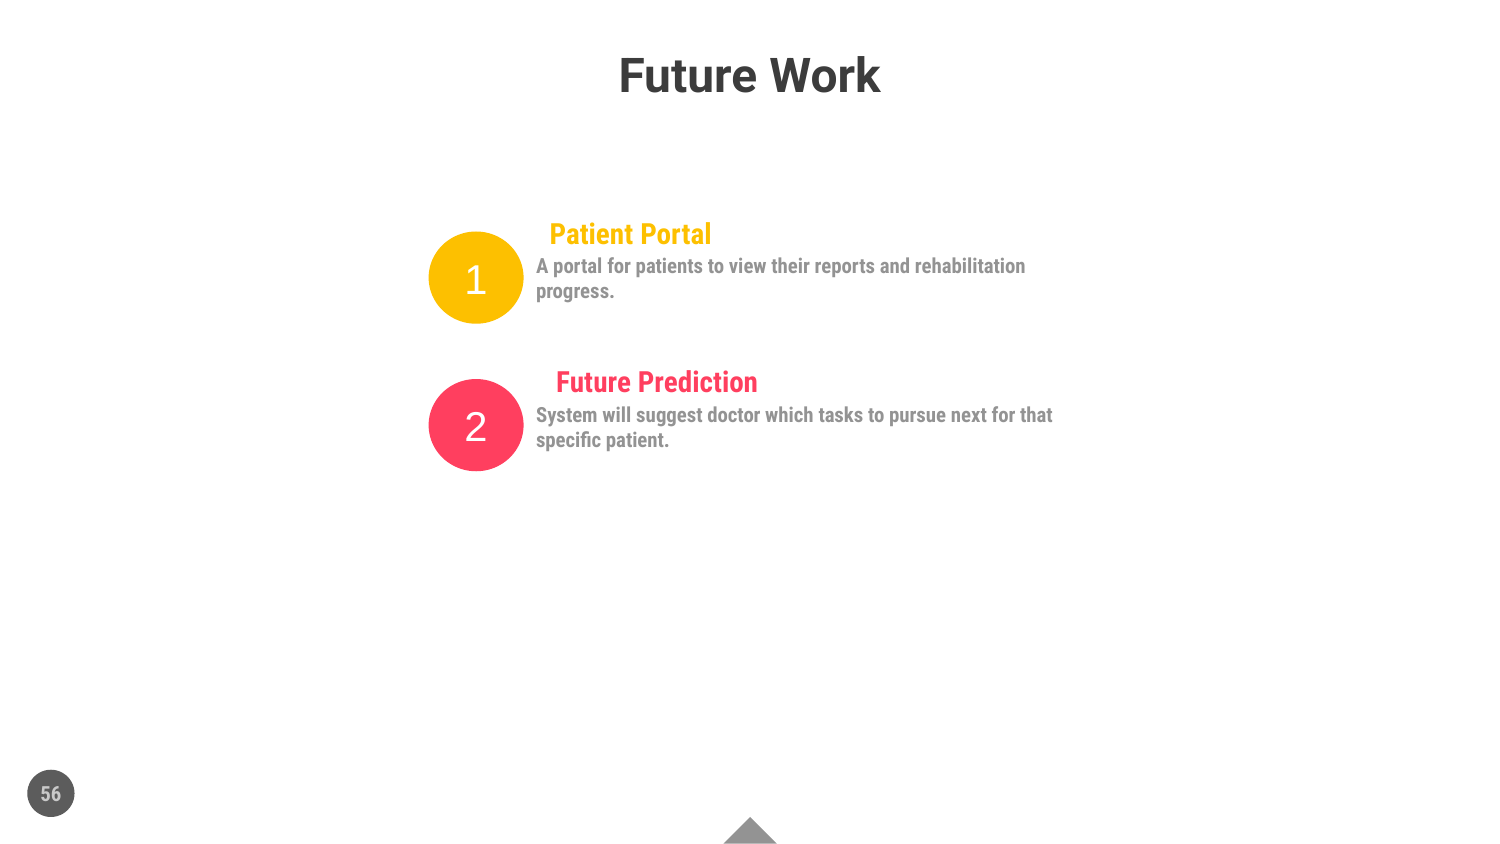

# Future Work
Patient Portal
A portal for patients to view their reports and rehabilitation progress.
1
Future Prediction
System will suggest doctor which tasks to pursue next for that specific patient.
2
56